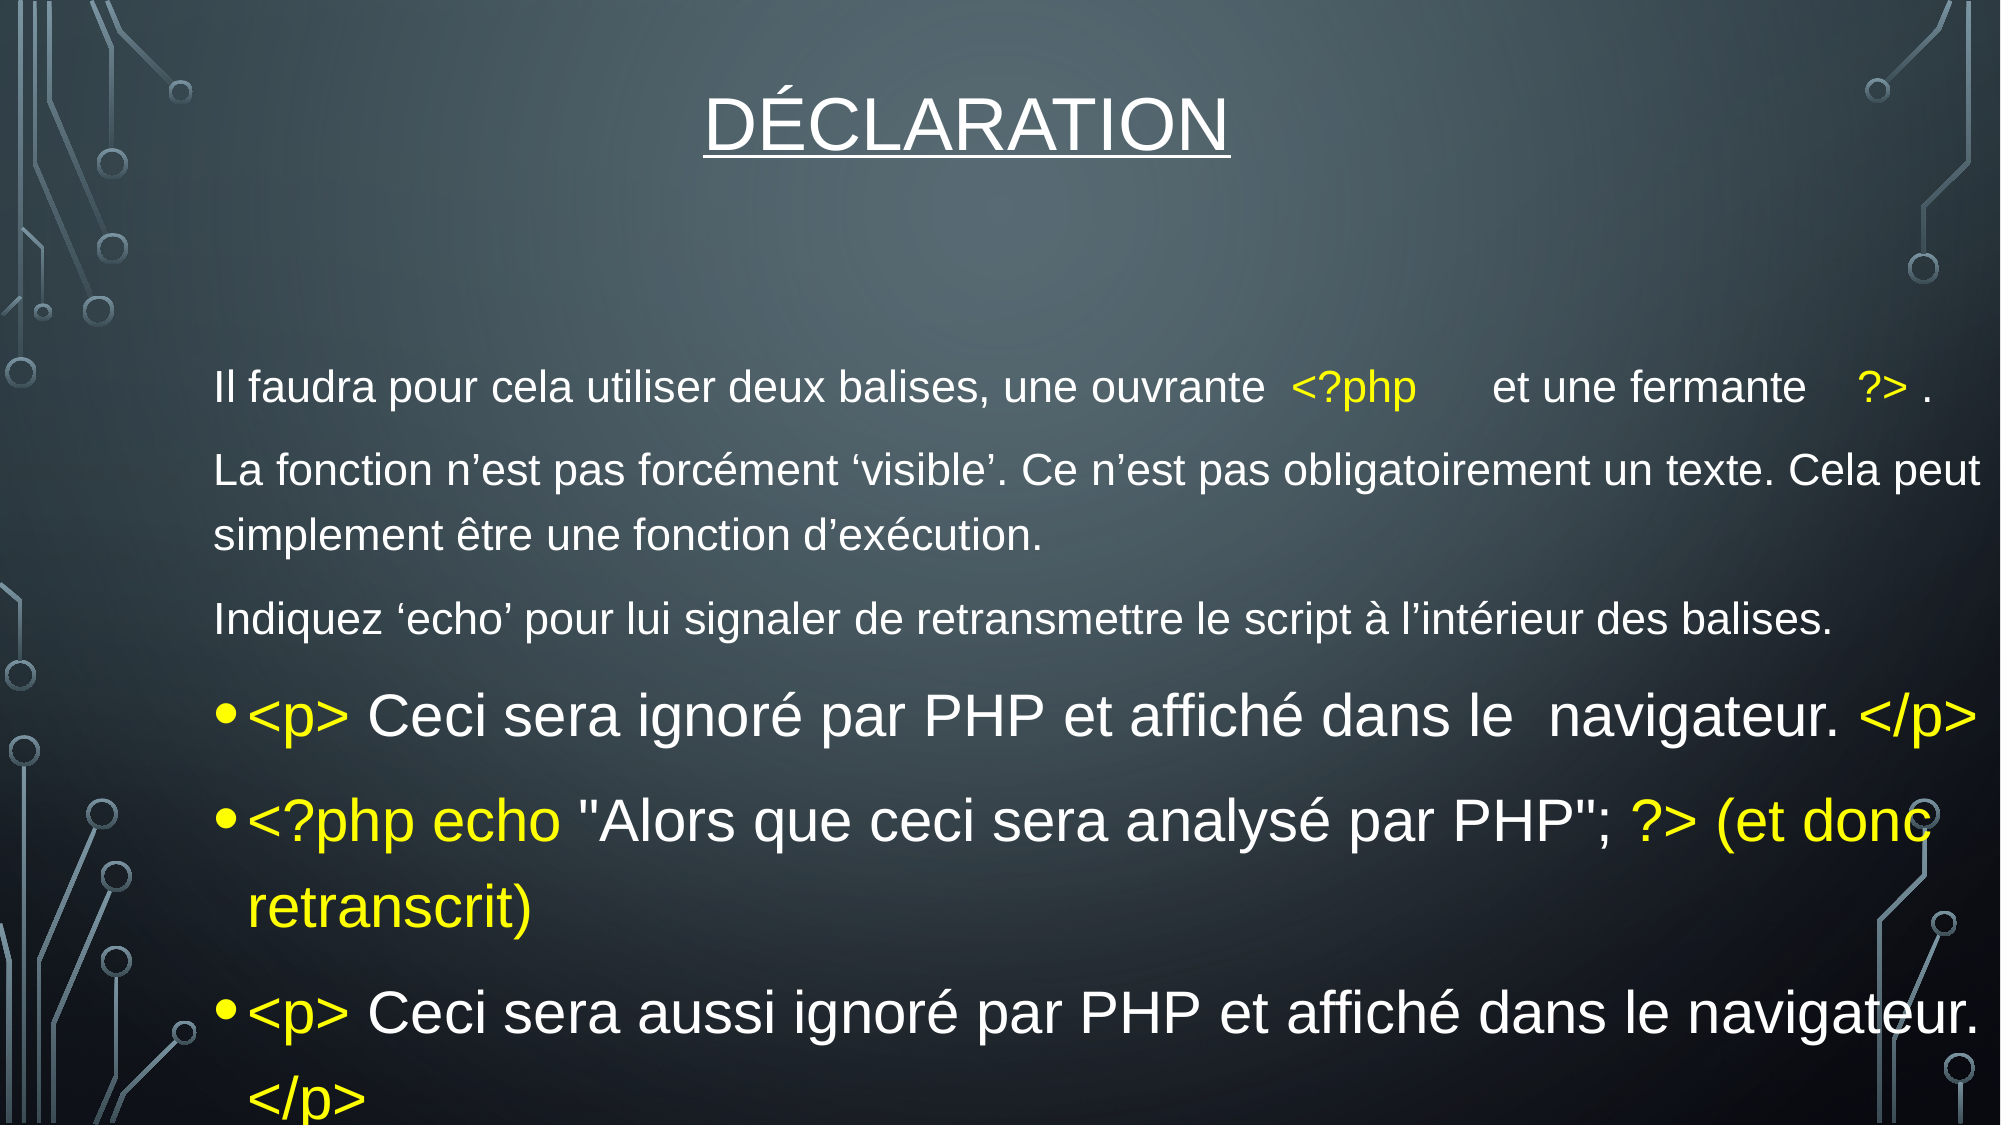

# Déclaration
Il faudra pour cela utiliser deux balises, une ouvrante  <?php      et une fermante    ?> .
La fonction n’est pas forcément ‘visible’. Ce n’est pas obligatoirement un texte. Cela peut simplement être une fonction d’exécution.
Indiquez ‘echo’ pour lui signaler de retransmettre le script à l’intérieur des balises.
<p> Ceci sera ignoré par PHP et affiché dans le  navigateur. </p>
<?php echo "Alors que ceci sera analysé par PHP"; ?> (et donc retranscrit)
<p> Ceci sera aussi ignoré par PHP et affiché dans le navigateur. </p>